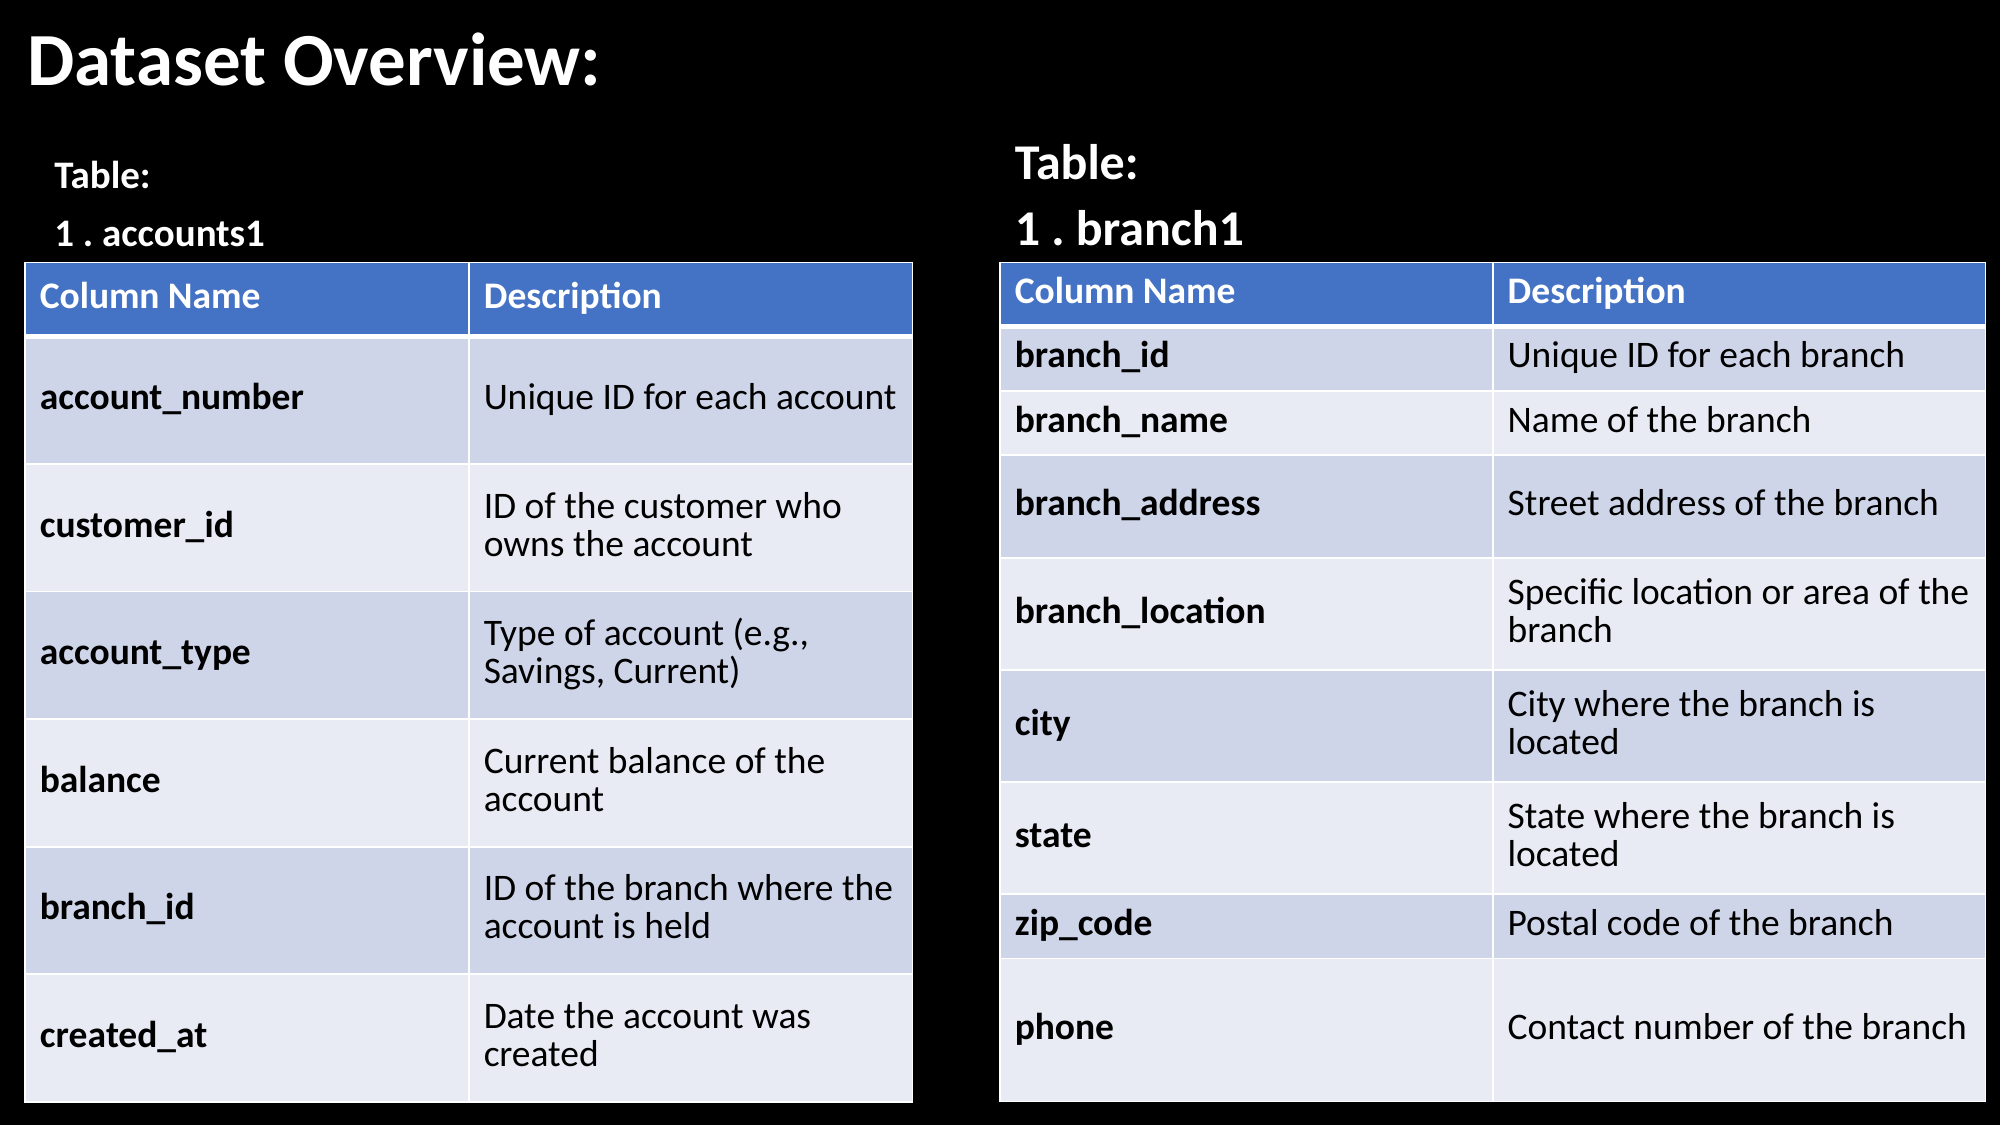

# Dataset Overview:
Table:
1 . branch1
Table:
1 . accounts1
| Column Name | Description |
| --- | --- |
| account\_number | Unique ID for each account |
| customer\_id | ID of the customer who owns the account |
| account\_type | Type of account (e.g., Savings, Current) |
| balance | Current balance of the account |
| branch\_id | ID of the branch where the account is held |
| created\_at | Date the account was created |
| Column Name | Description |
| --- | --- |
| branch\_id | Unique ID for each branch |
| branch\_name | Name of the branch |
| branch\_address | Street address of the branch |
| branch\_location | Specific location or area of the branch |
| city | City where the branch is located |
| state | State where the branch is located |
| zip\_code | Postal code of the branch |
| phone | Contact number of the branch |